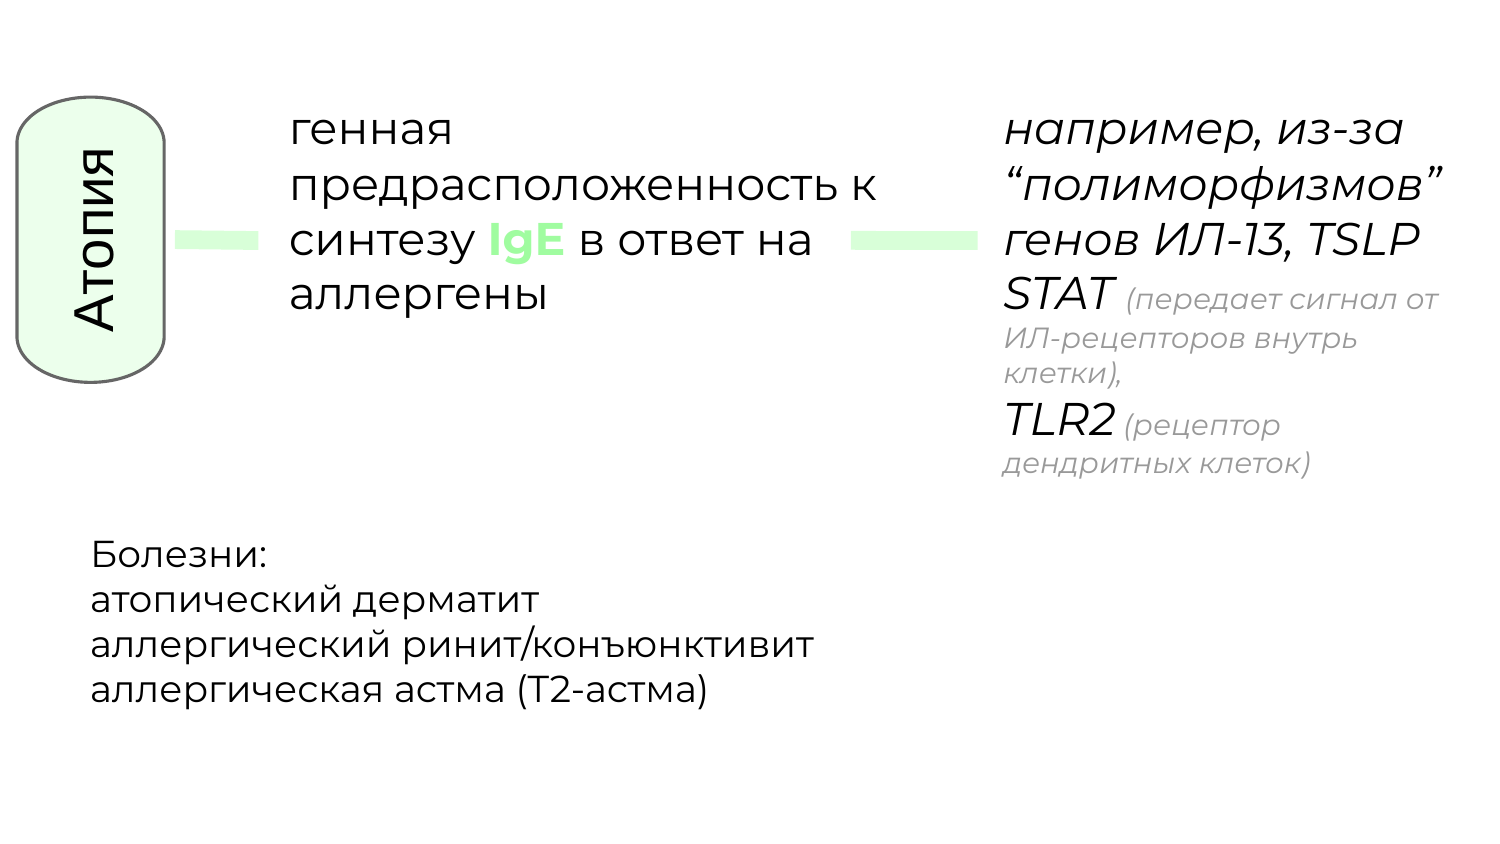

например, из-за “полиморфизмов” генов ИЛ-13, TSLP
STAT (передает сигнал от ИЛ-рецепторов внутрь
клетки),
TLR2 (рецептор дендритных клеток)
генная предрасположенность к синтезу IgE в ответ на аллергены
Атопия
эпителий

Болезни:
атопический дерматит
аллергический ринит/конъюнктивит
аллергическая астма (Т2-астма)

+
на это наслаиваются несколько других негативных факторов: